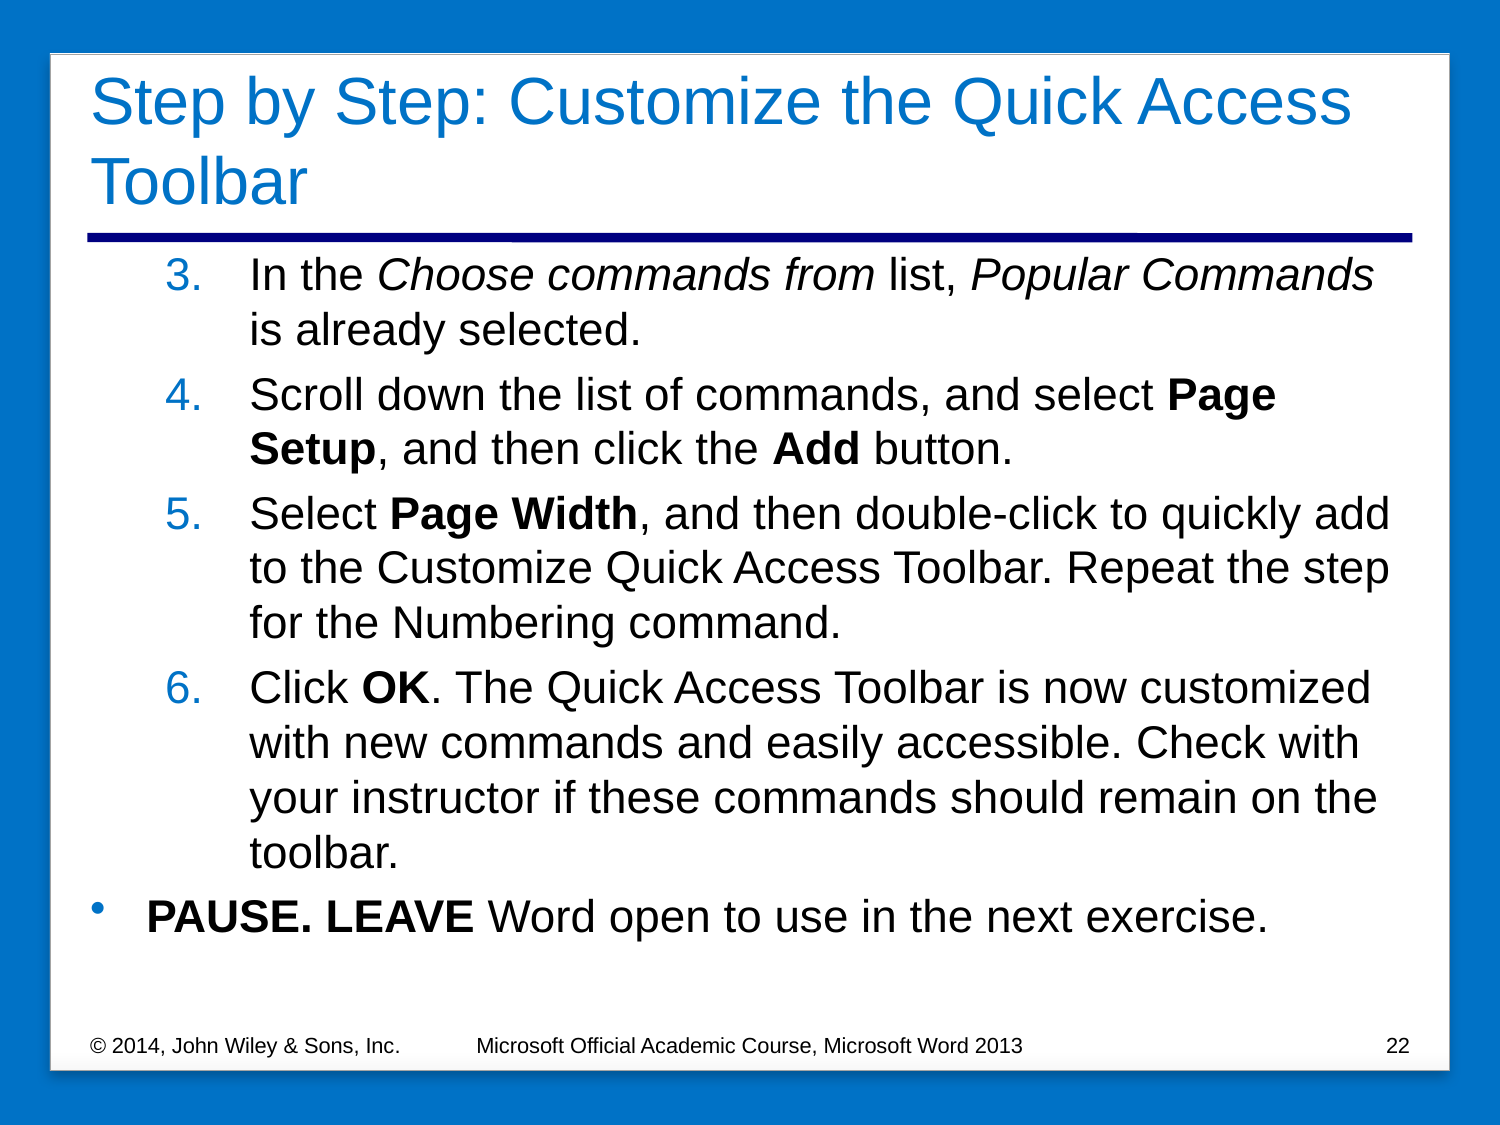

# Step by Step: Customize the Quick Access Toolbar
In the Choose commands from list, Popular Commands is already selected.
Scroll down the list of commands, and select Page Setup, and then click the Add button.
Select Page Width, and then double-click to quickly add to the Customize Quick Access Toolbar. Repeat the step for the Numbering command.
Click OK. The Quick Access Toolbar is now customized with new commands and easily accessible. Check with your instructor if these commands should remain on the toolbar.
PAUSE. LEAVE Word open to use in the next exercise.
© 2014, John Wiley & Sons, Inc.
Microsoft Official Academic Course, Microsoft Word 2013
22